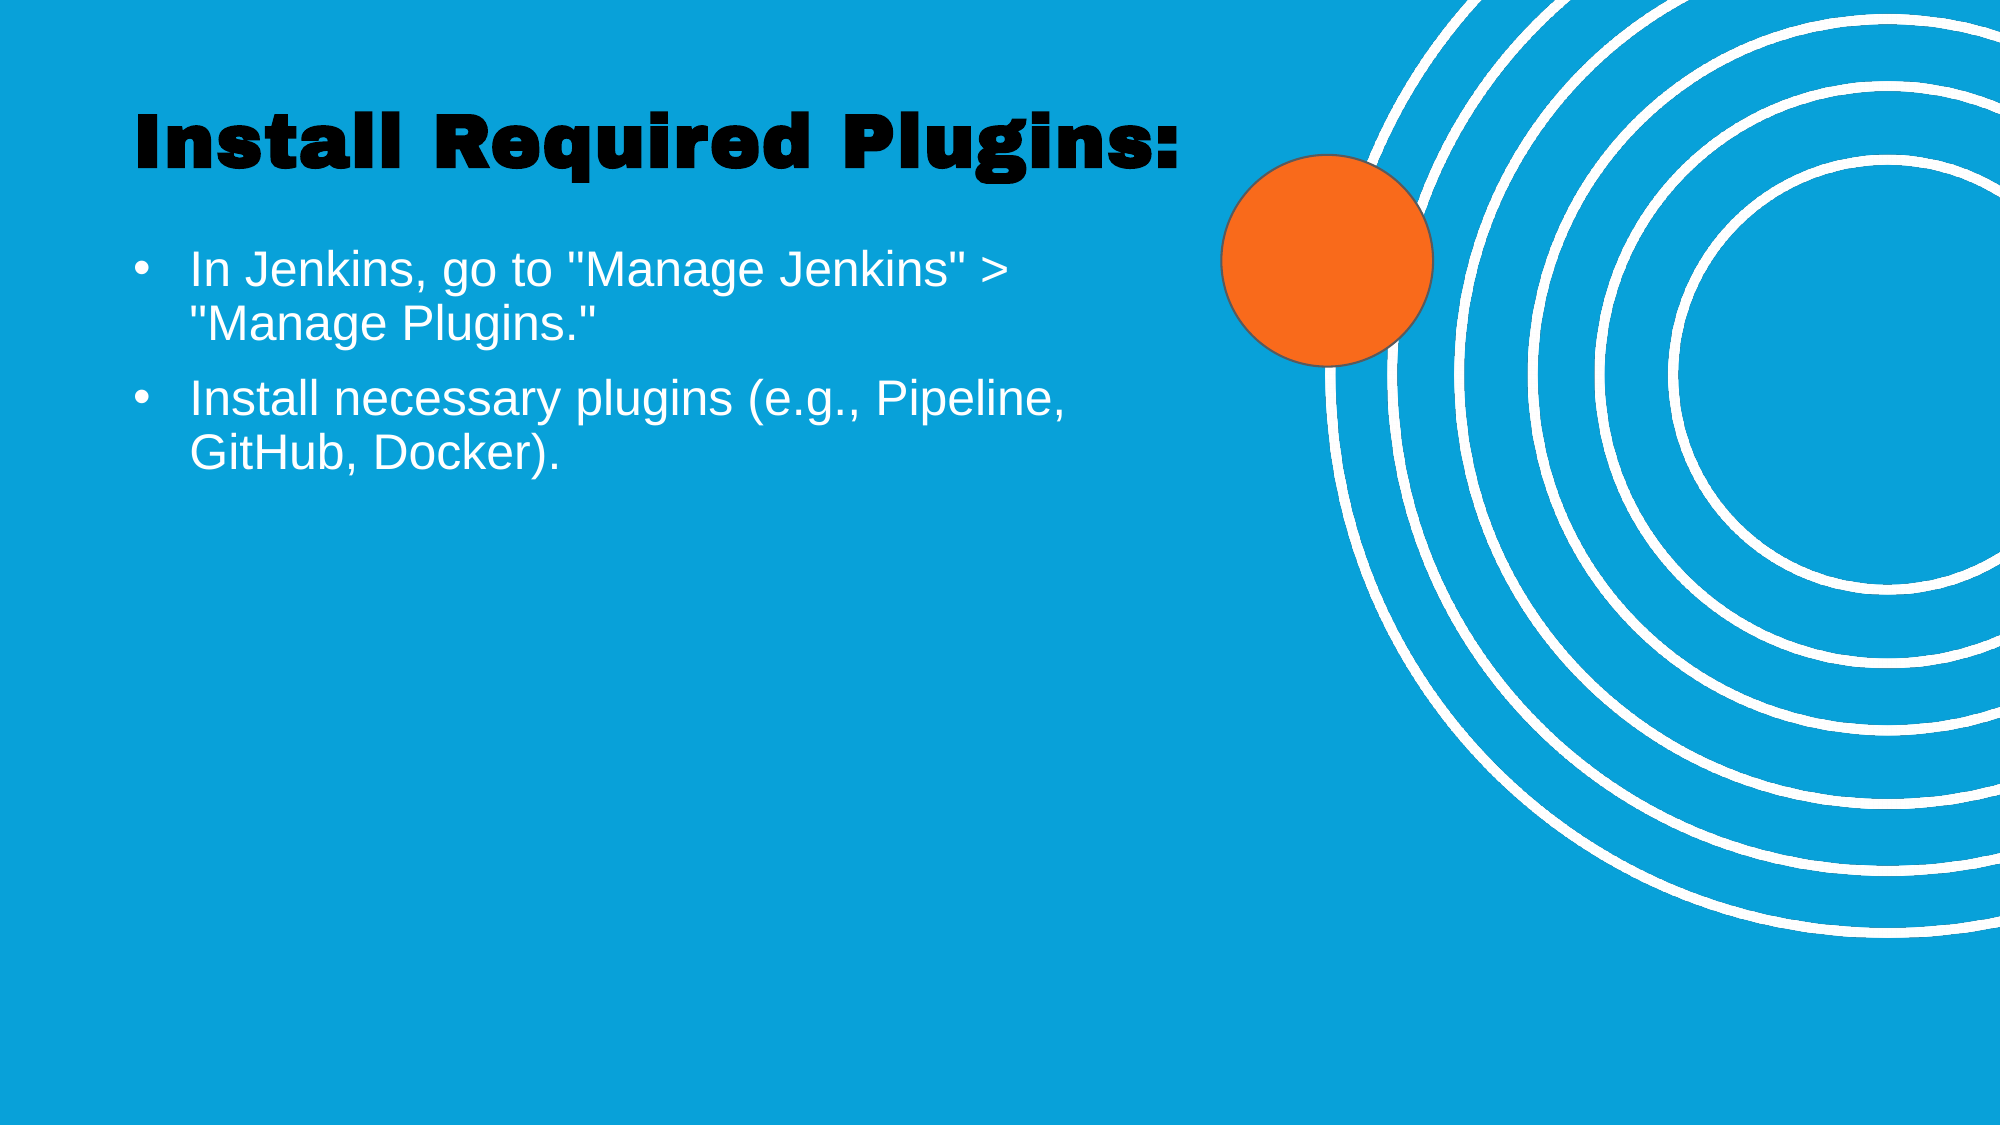

# Install Required Plugins:
In Jenkins, go to "Manage Jenkins" > "Manage Plugins."
Install necessary plugins (e.g., Pipeline, GitHub, Docker).